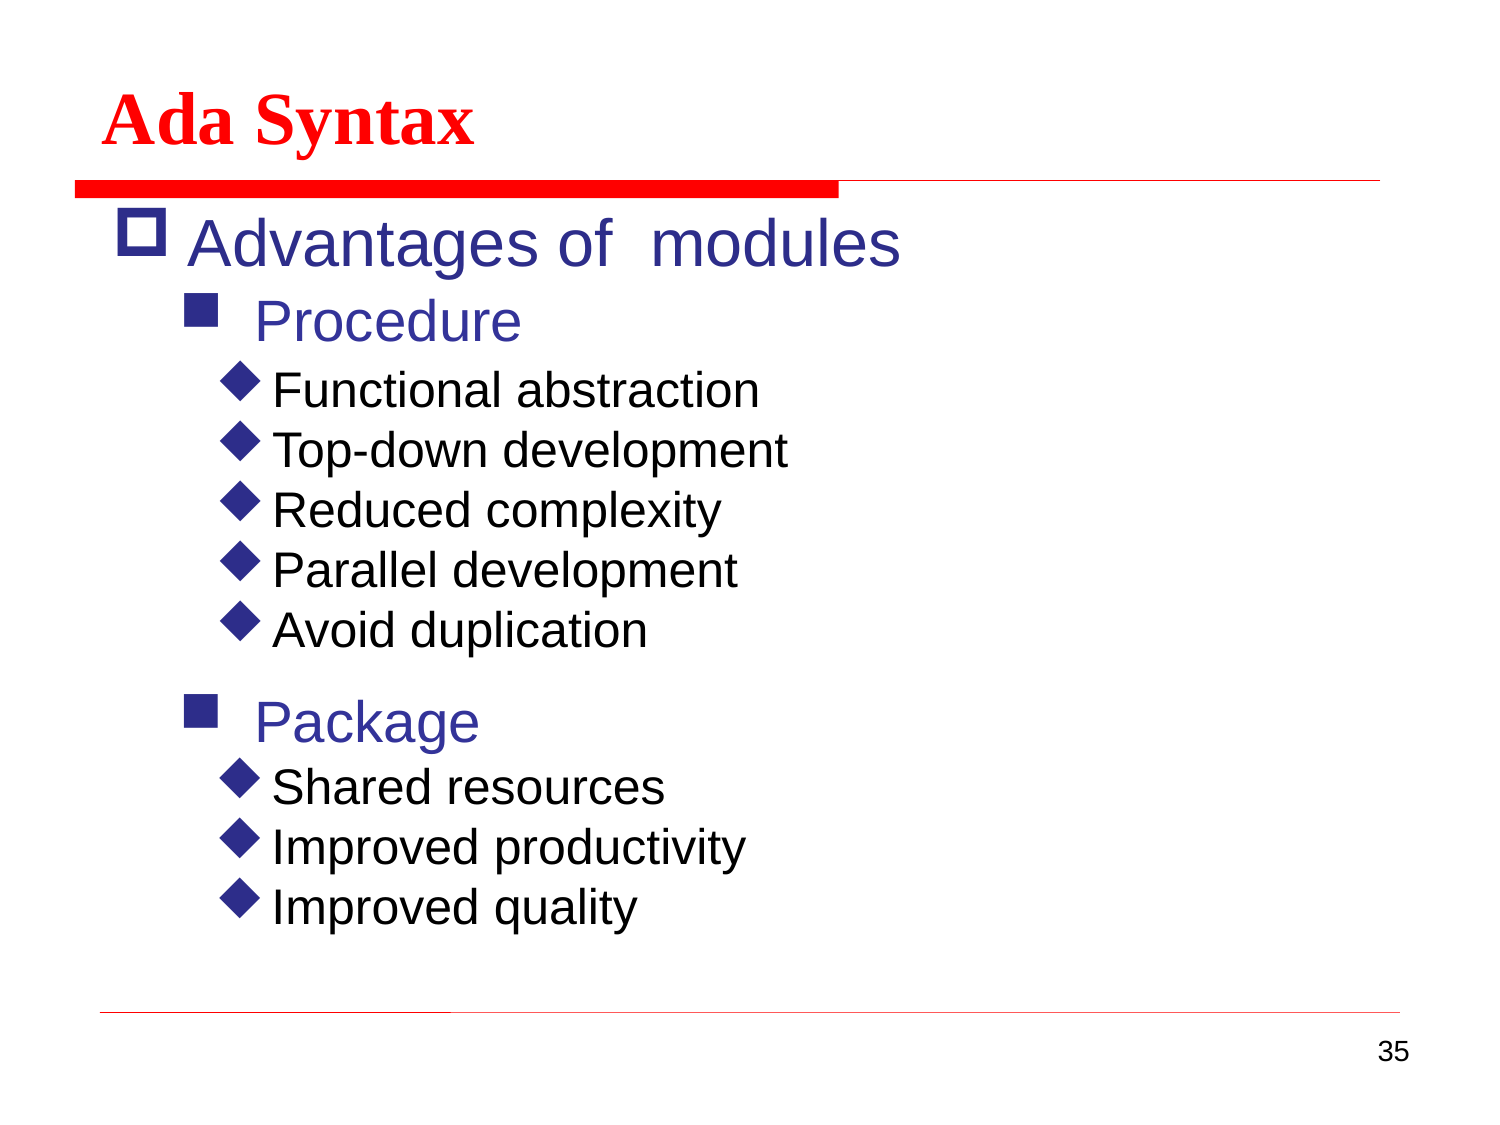

Ada Syntax
Advantages of  modules
Procedure
Functional abstraction
Top-down development
Reduced complexity
Parallel development
Avoid duplication
Package
Shared resources
Improved productivity
Improved quality
35